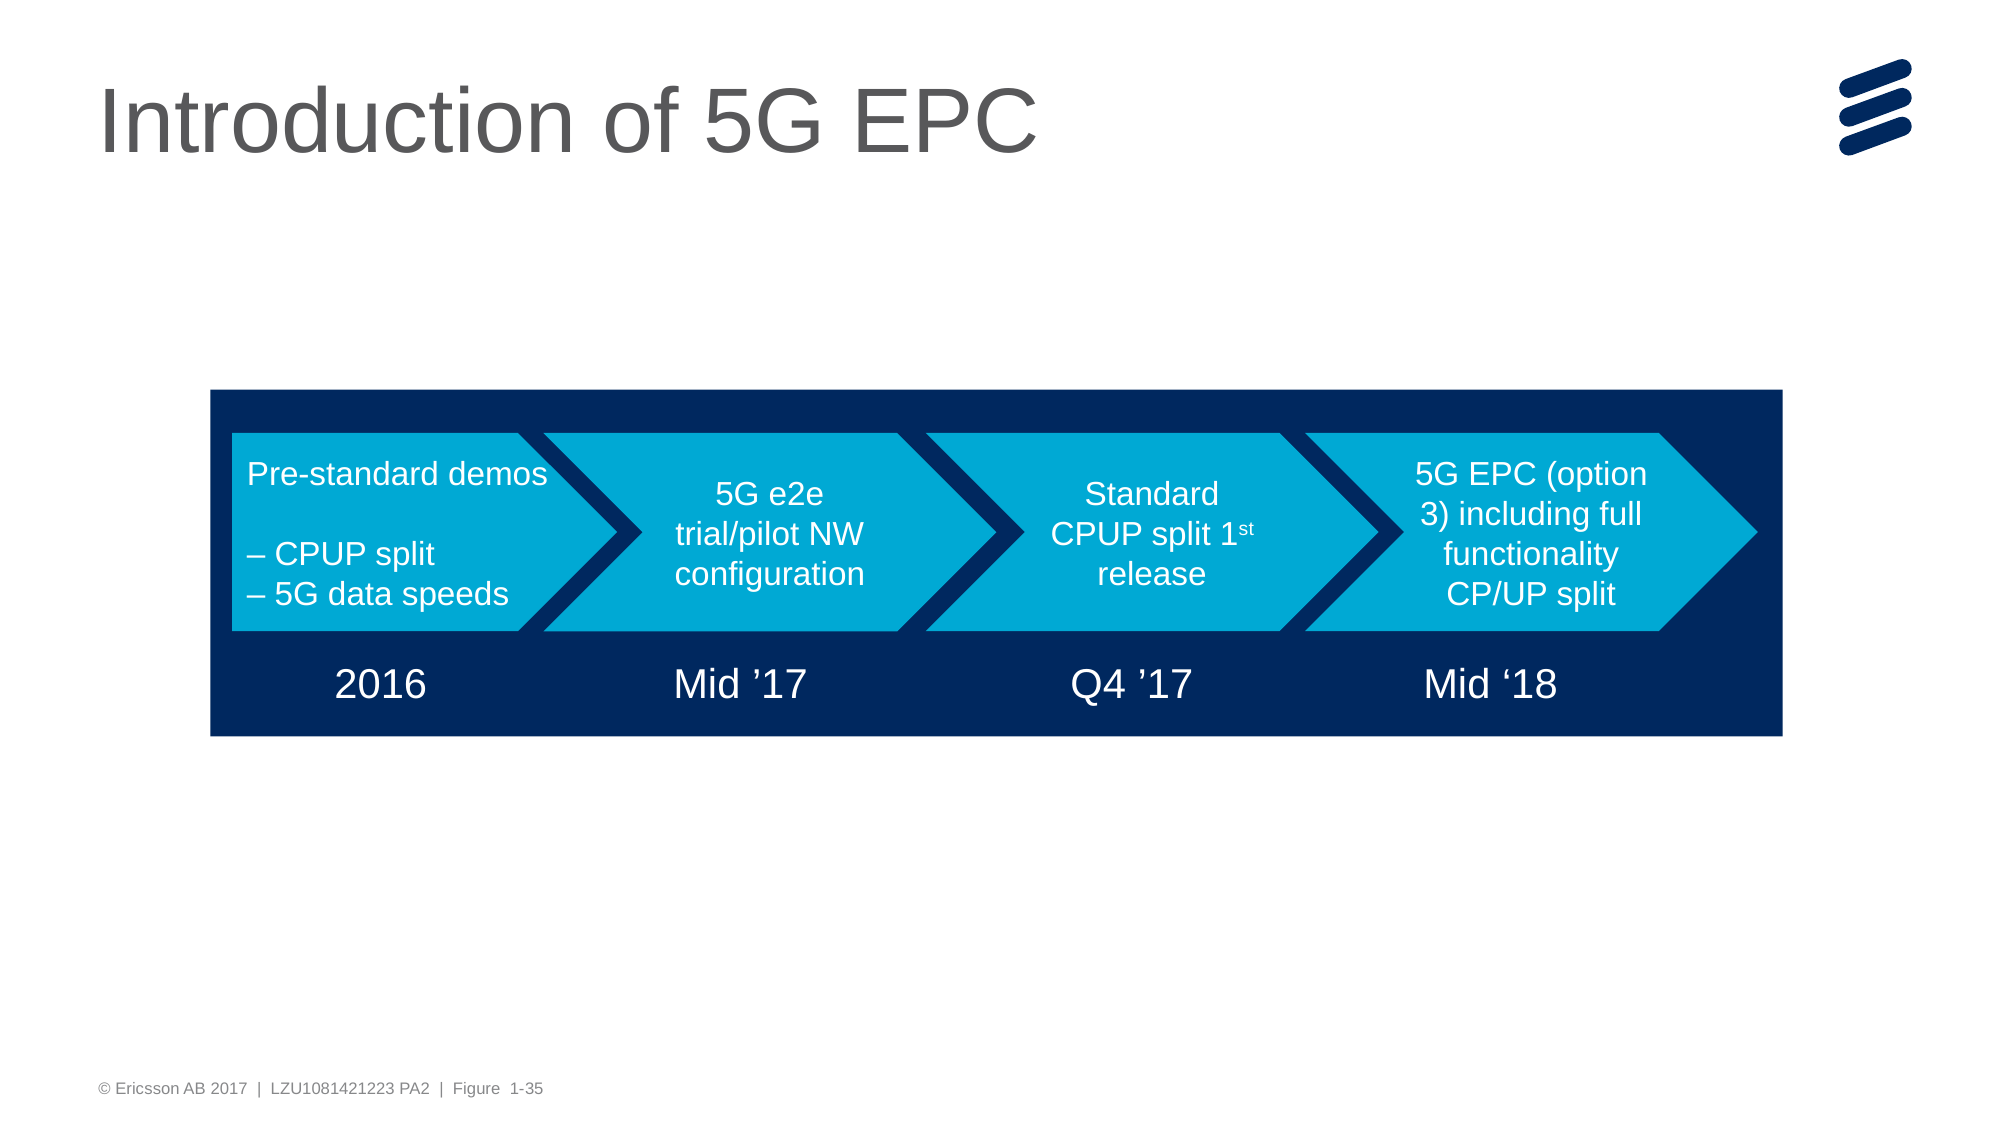

# Introduction of 5G EPC
2016	Mid ’17	Q4 ’17	Mid ‘18
Standard CPUP split 1st release
5G EPC (option 3) including full functionality CP/UP split
Pre-standard demos
– CPUP split
– 5G data speeds
5G e2e trial/pilot NW configuration